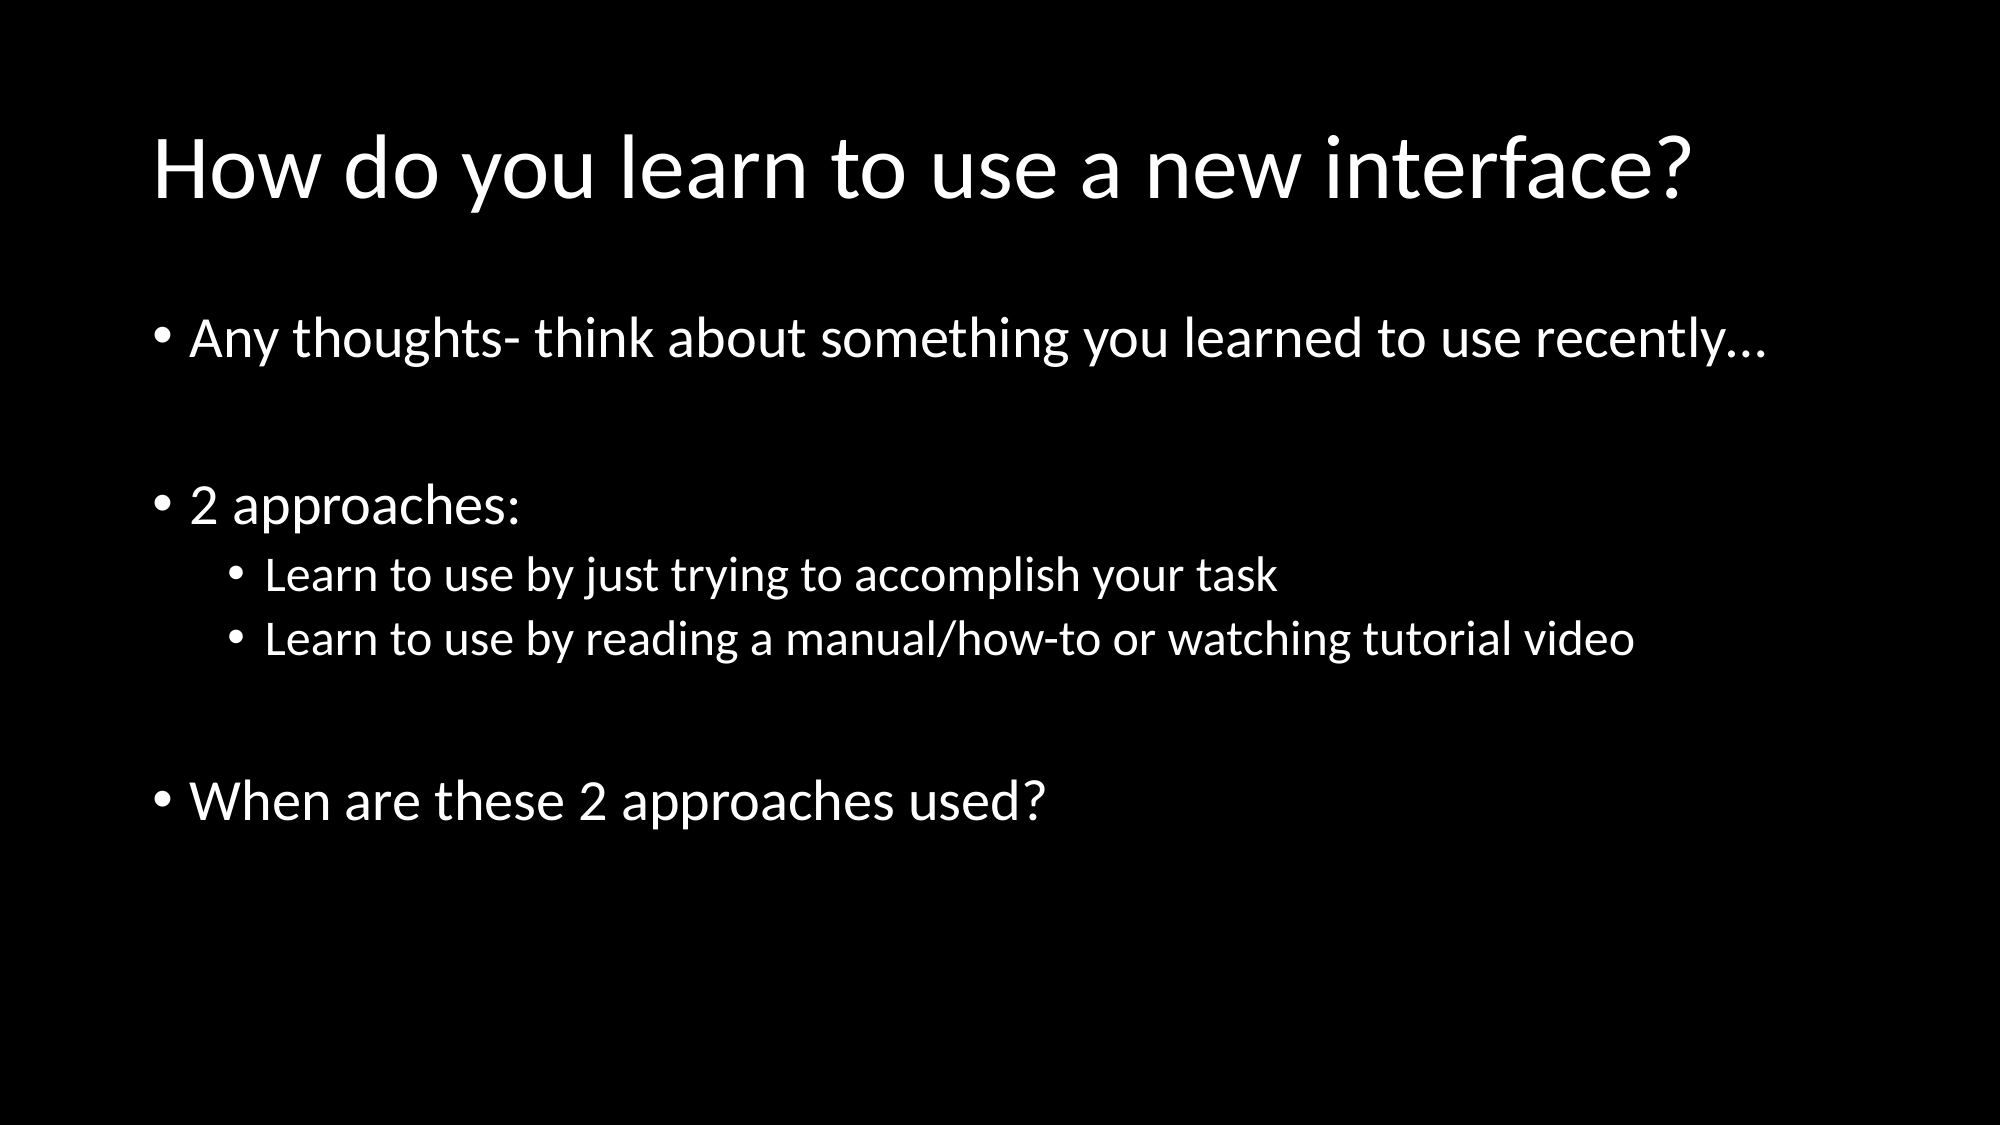

# How do you learn to use a new interface?
Any thoughts- think about something you learned to use recently…

2 approaches:
Learn to use by just trying to accomplish your task
Learn to use by reading a manual/how-to or watching tutorial video

When are these 2 approaches used?